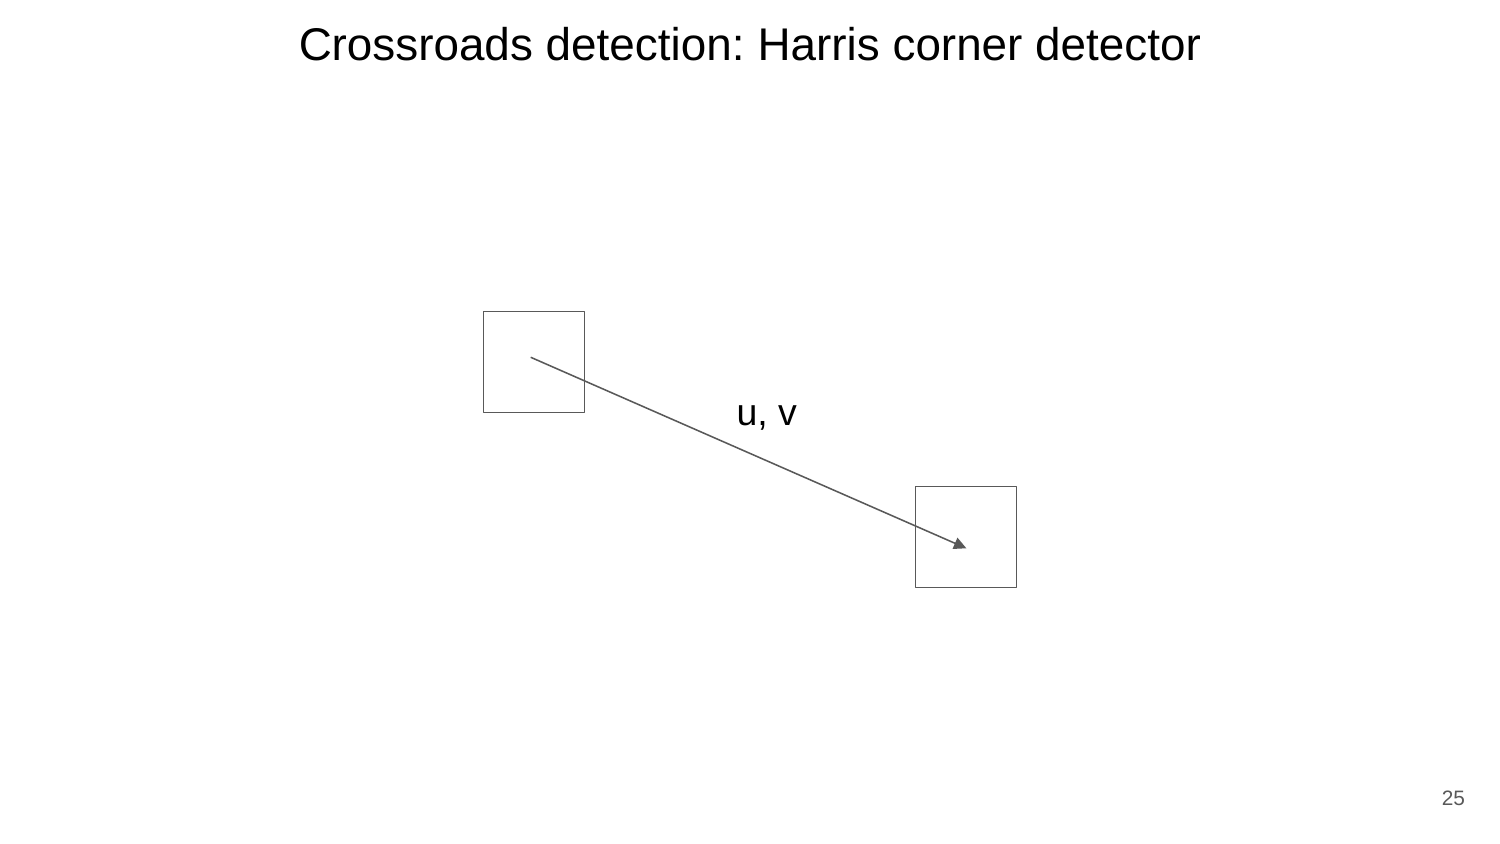

Crossroads detection: Harris corner detector

u, v

25